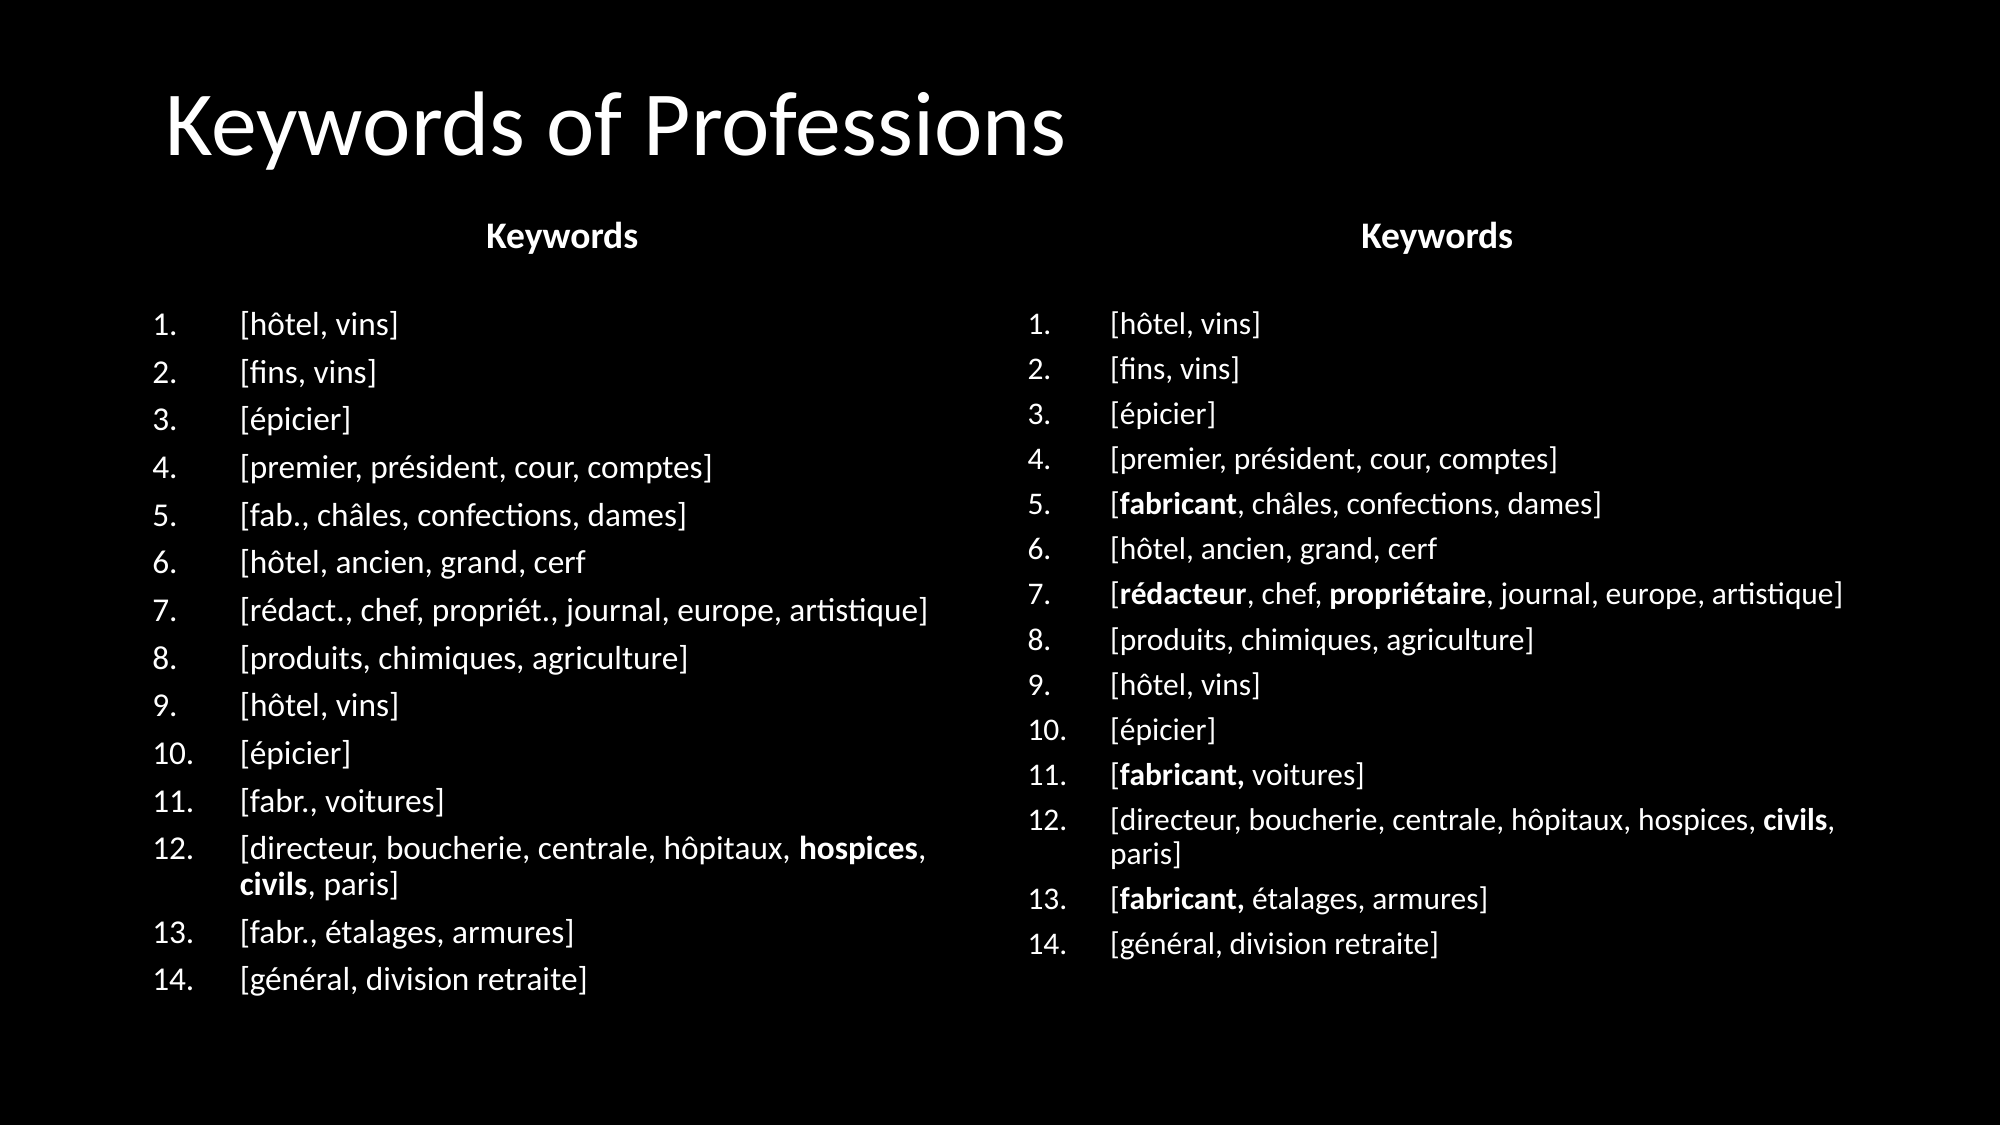

# Keywords of Professions
Keywords
Keywords
[hôtel, vins]
[fins, vins]
[épicier]
[premier, président, cour, comptes]
[fab., châles, confections, dames]
[hôtel, ancien, grand, cerf
[rédact., chef, propriét., journal, europe, artistique]
[produits, chimiques, agriculture]
[hôtel, vins]
[épicier]
[fabr., voitures]
[directeur, boucherie, centrale, hôpitaux, hospices, civils, paris]
[fabr., étalages, armures]
[général, division retraite]
[hôtel, vins]
[fins, vins]
[épicier]
[premier, président, cour, comptes]
[fabricant, châles, confections, dames]
[hôtel, ancien, grand, cerf
[rédacteur, chef, propriétaire, journal, europe, artistique]
[produits, chimiques, agriculture]
[hôtel, vins]
[épicier]
[fabricant, voitures]
[directeur, boucherie, centrale, hôpitaux, hospices, civils, paris]
[fabricant, étalages, armures]
[général, division retraite]